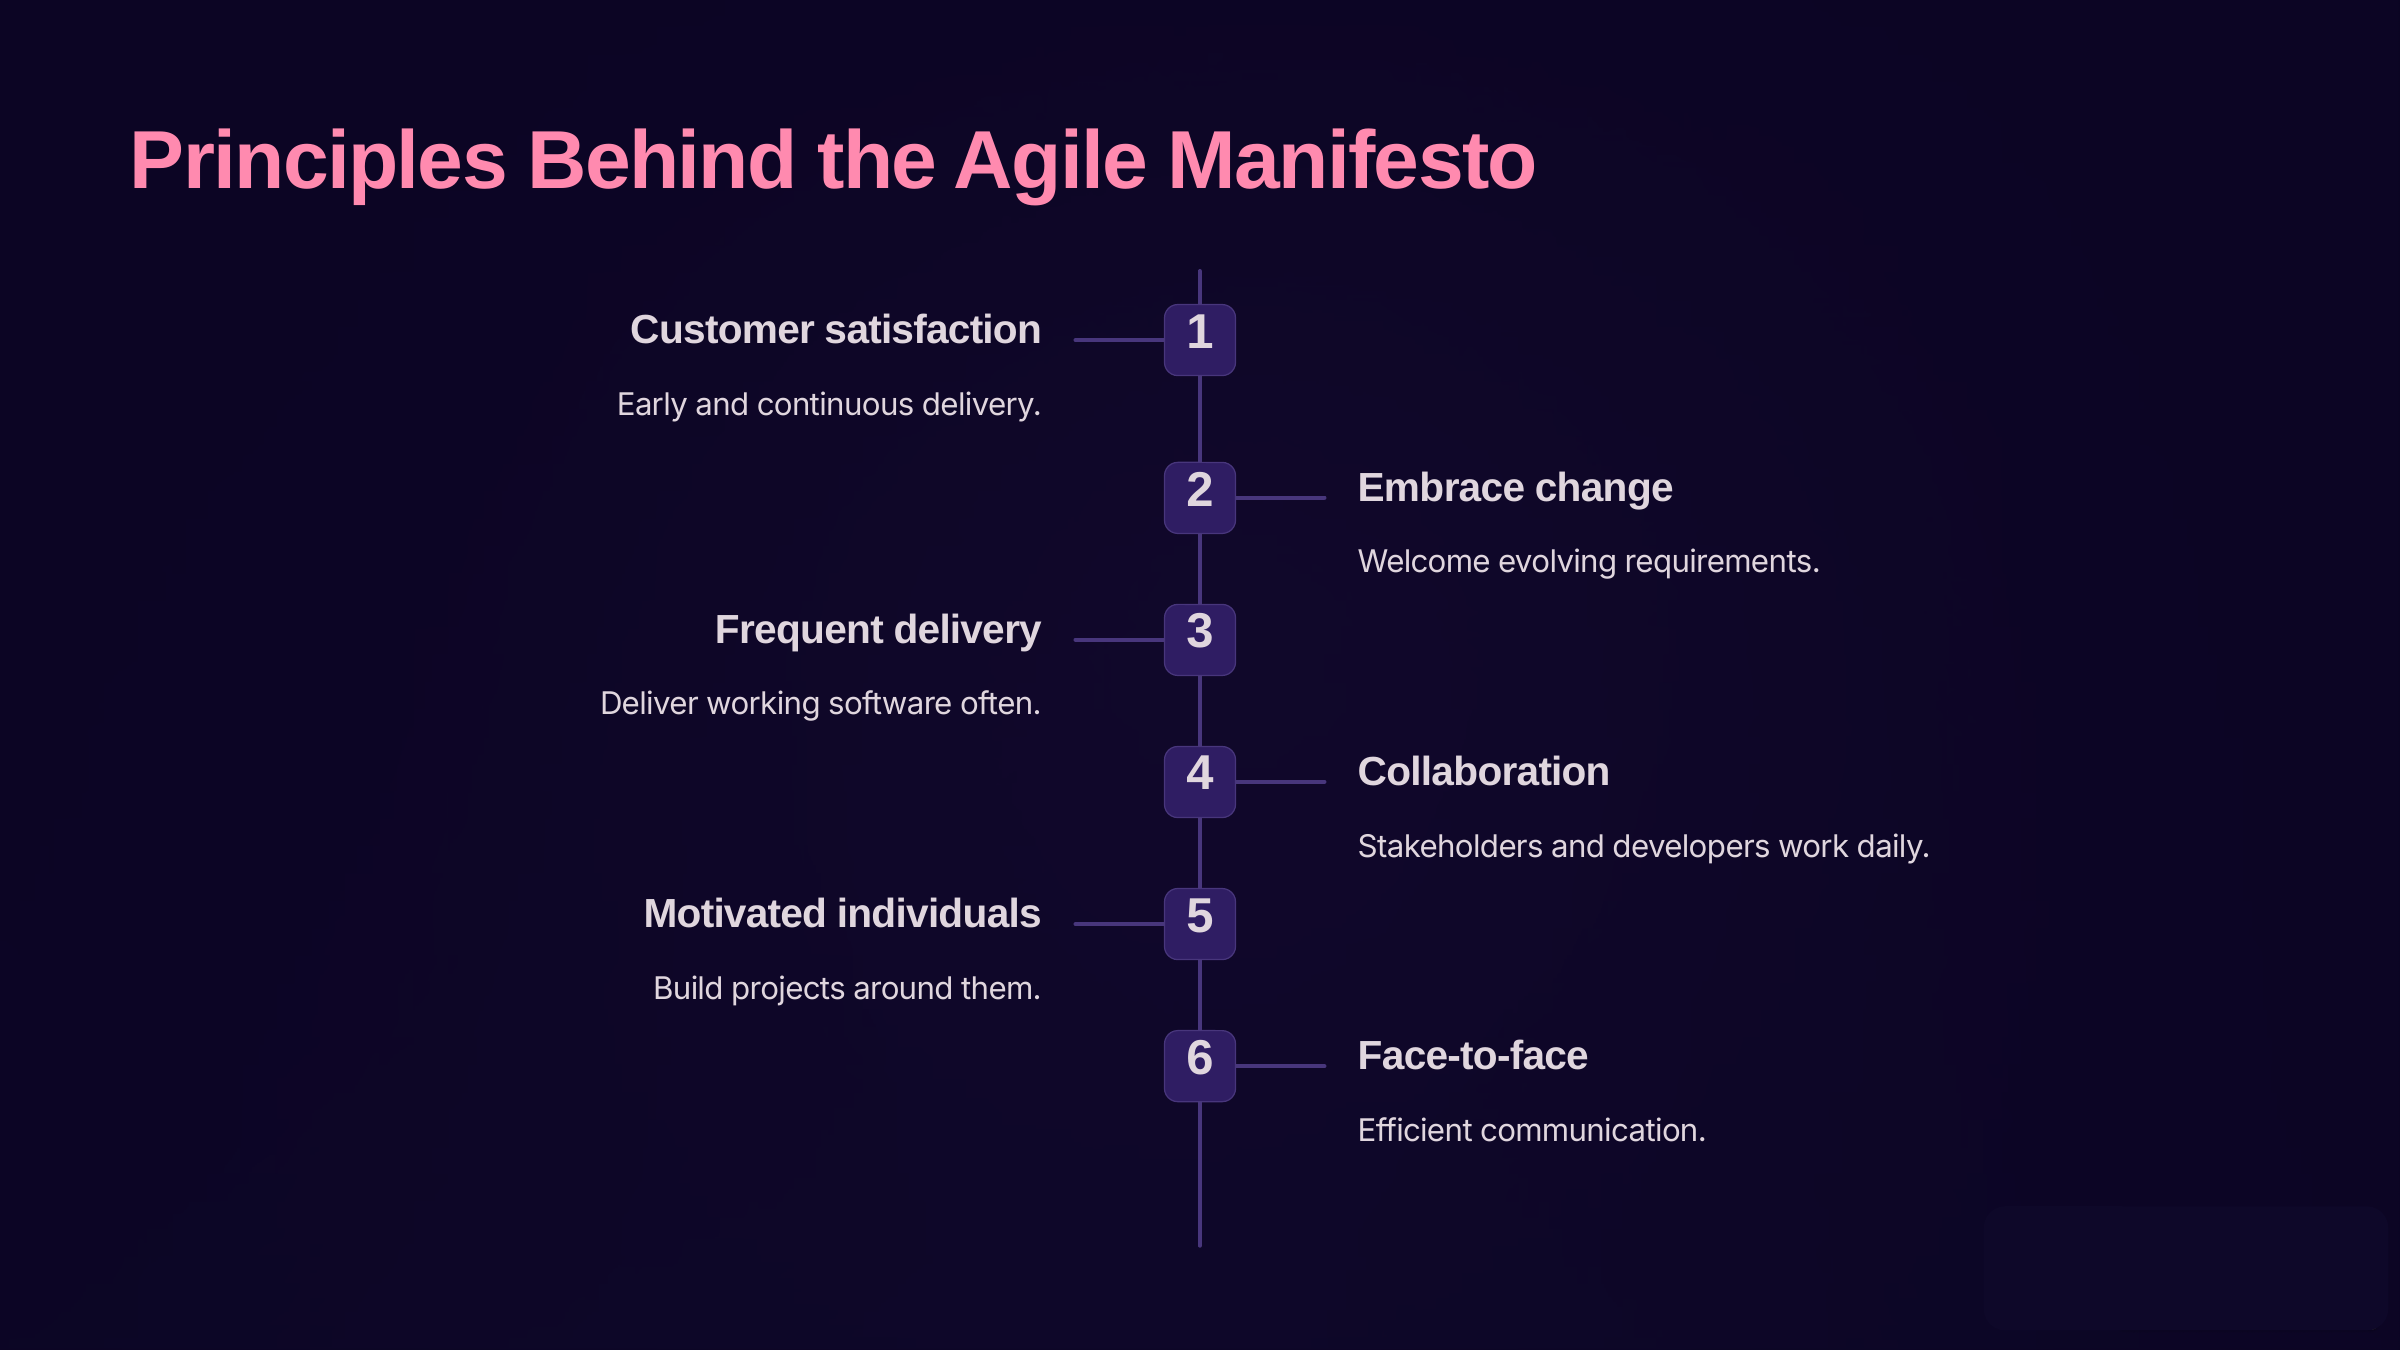

Principles Behind the Agile Manifesto

Customer satisfaction

1

Early and continuous delivery.
Embrace change

2

Welcome evolving requirements.
Frequent delivery

3

Deliver working software often.
Collaboration

4

Stakeholders and developers work daily.
Motivated individuals

5

Build projects around them.
Face-to-face

6

Efficient communication.